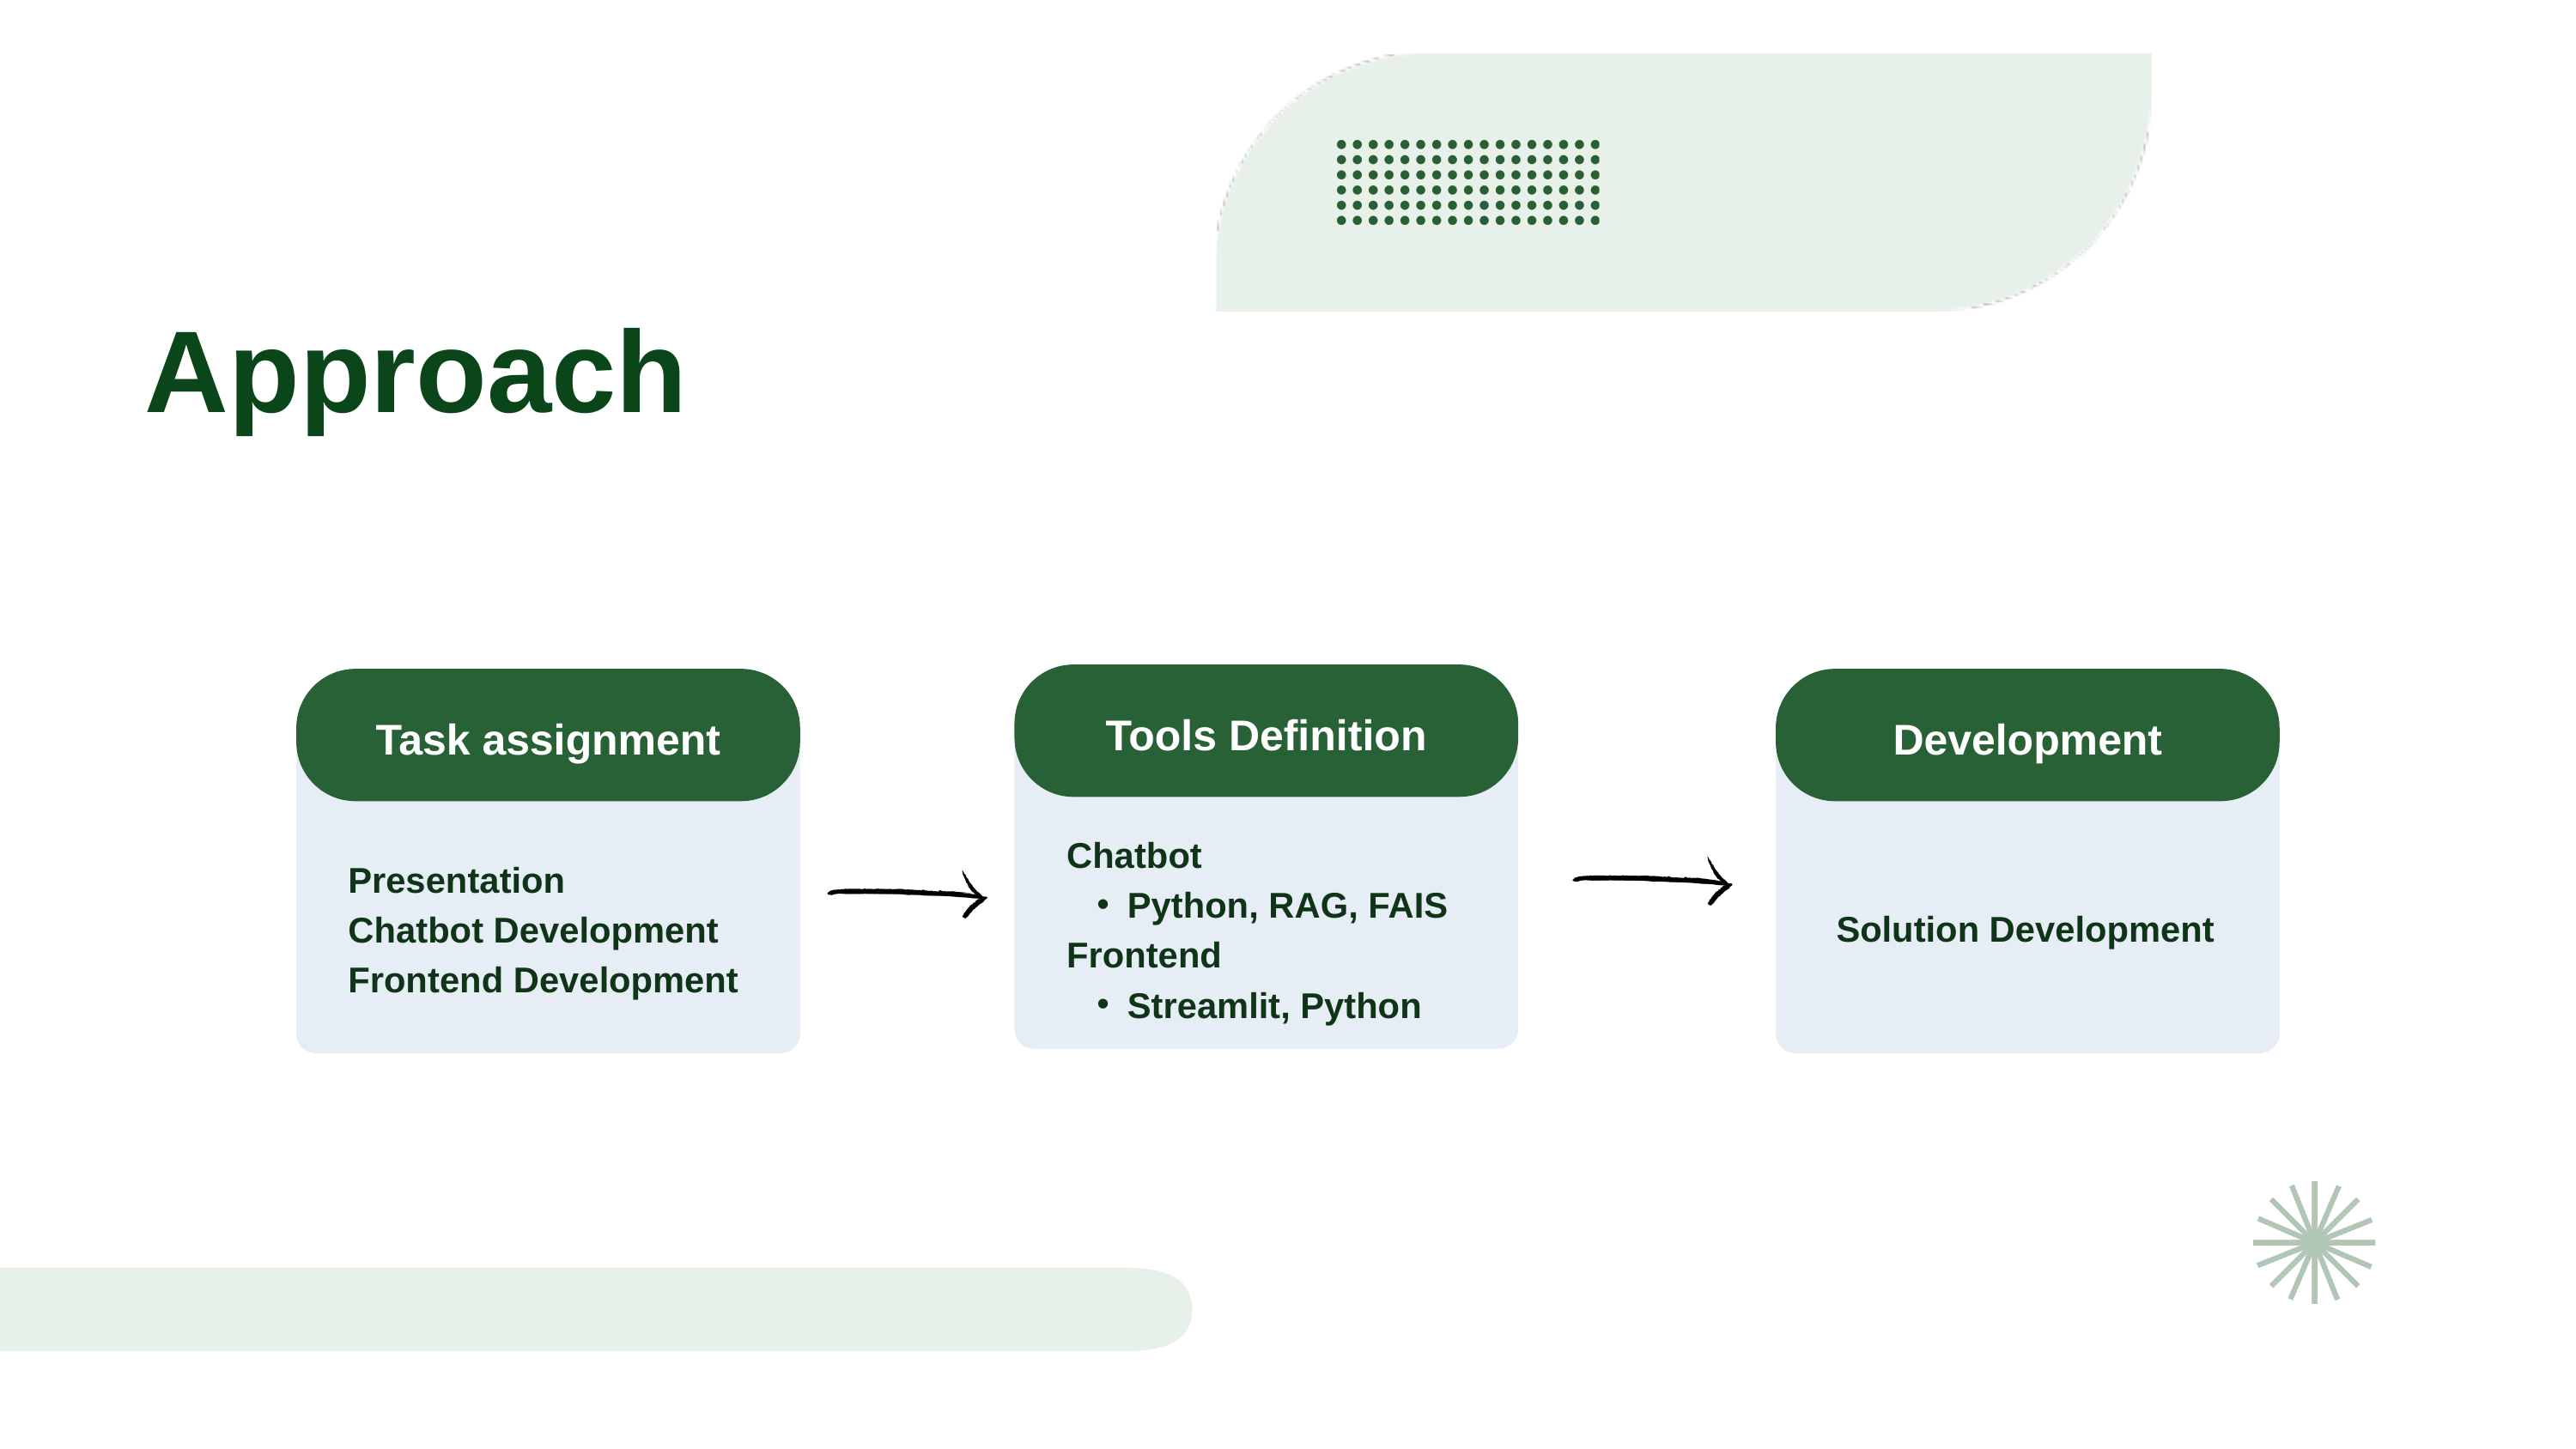

Approach

Tools Definition
Task assignment
Development

Chatbot
Python, RAG, FAIS
Frontend
Streamlit, Python
Presentation
Chatbot Development
Frontend Development

Solution Development